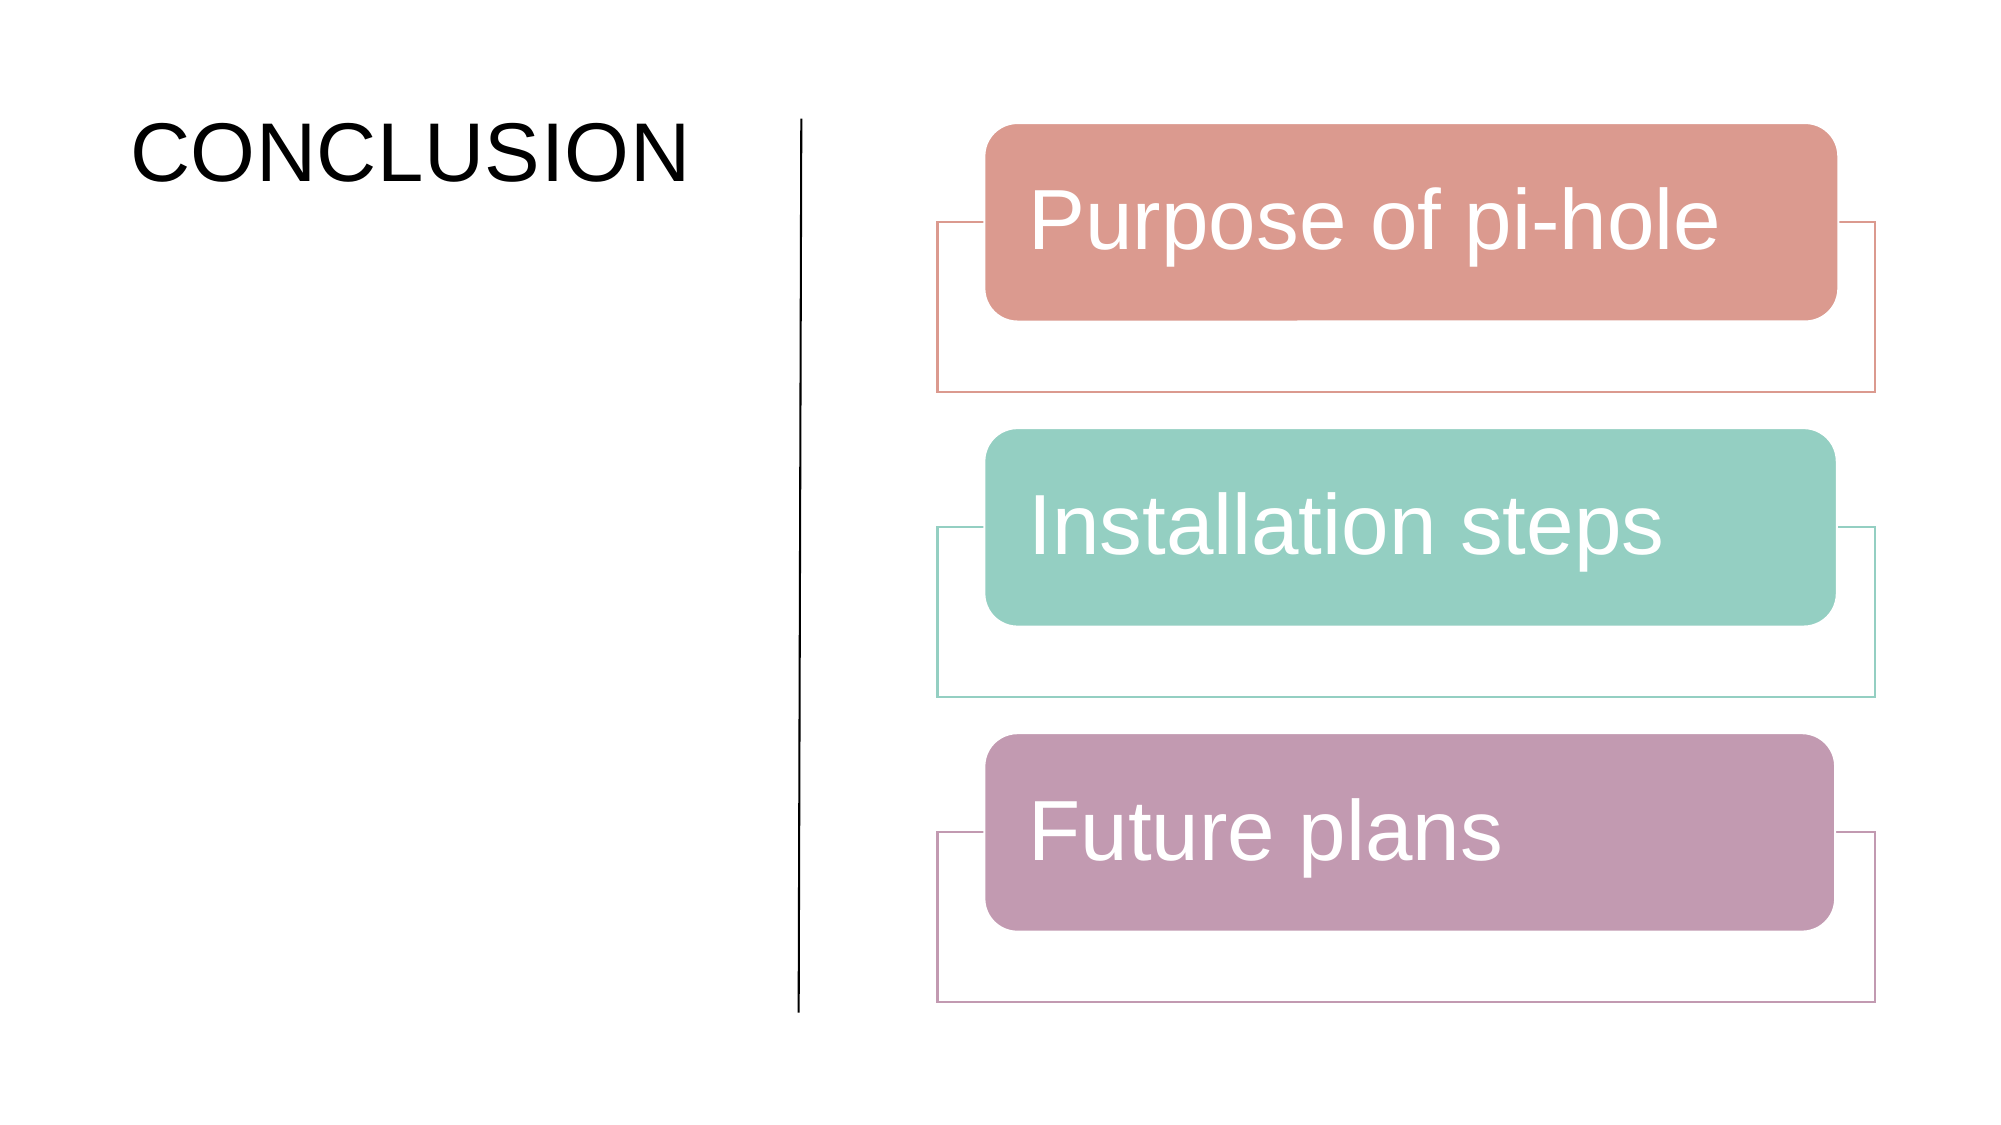

# Conclusion
Purpose of pi-hole
Installation steps
Future plans